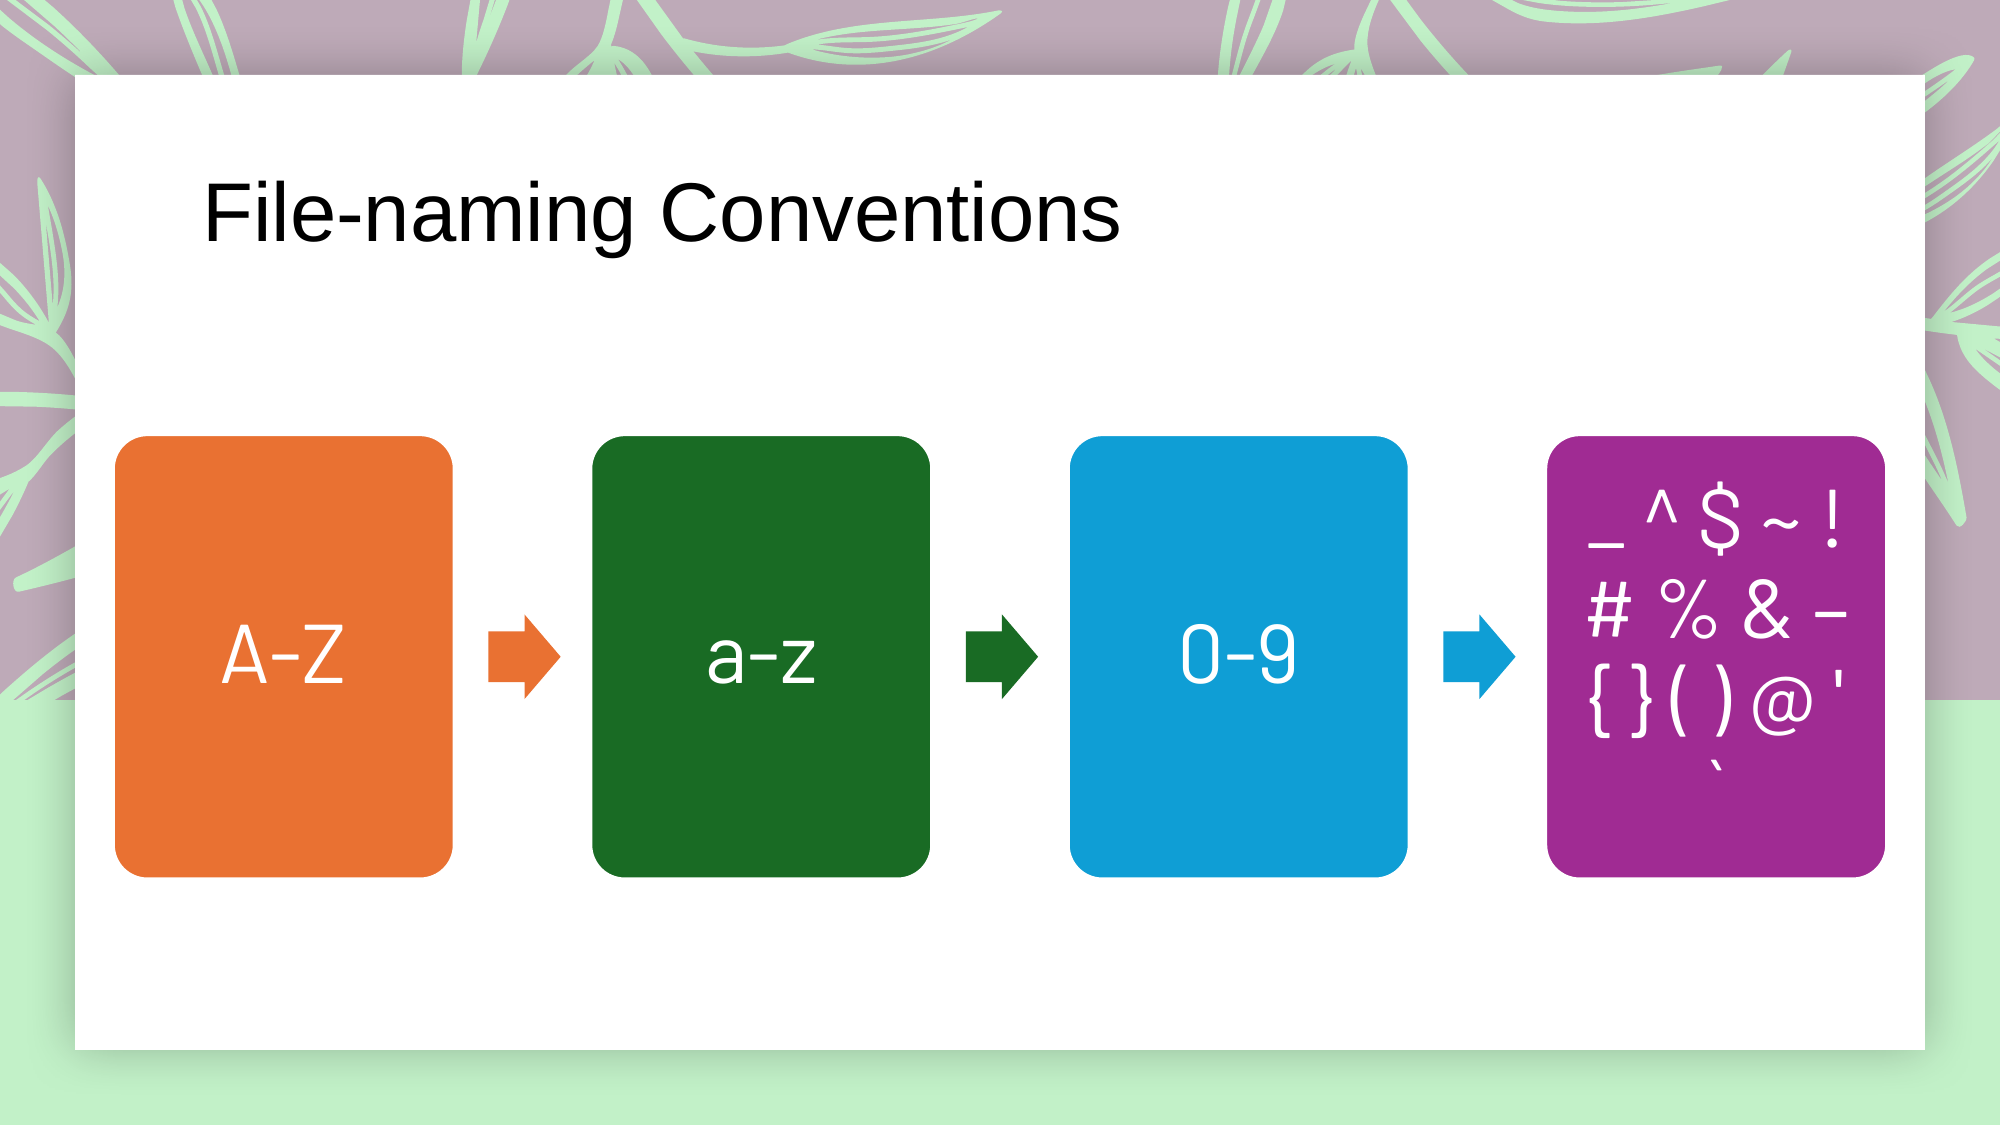

# File-naming Conventions
A-Z
a-z
0-9
_ ^ $ ~ ! # % & – { } ( ) @ ' `